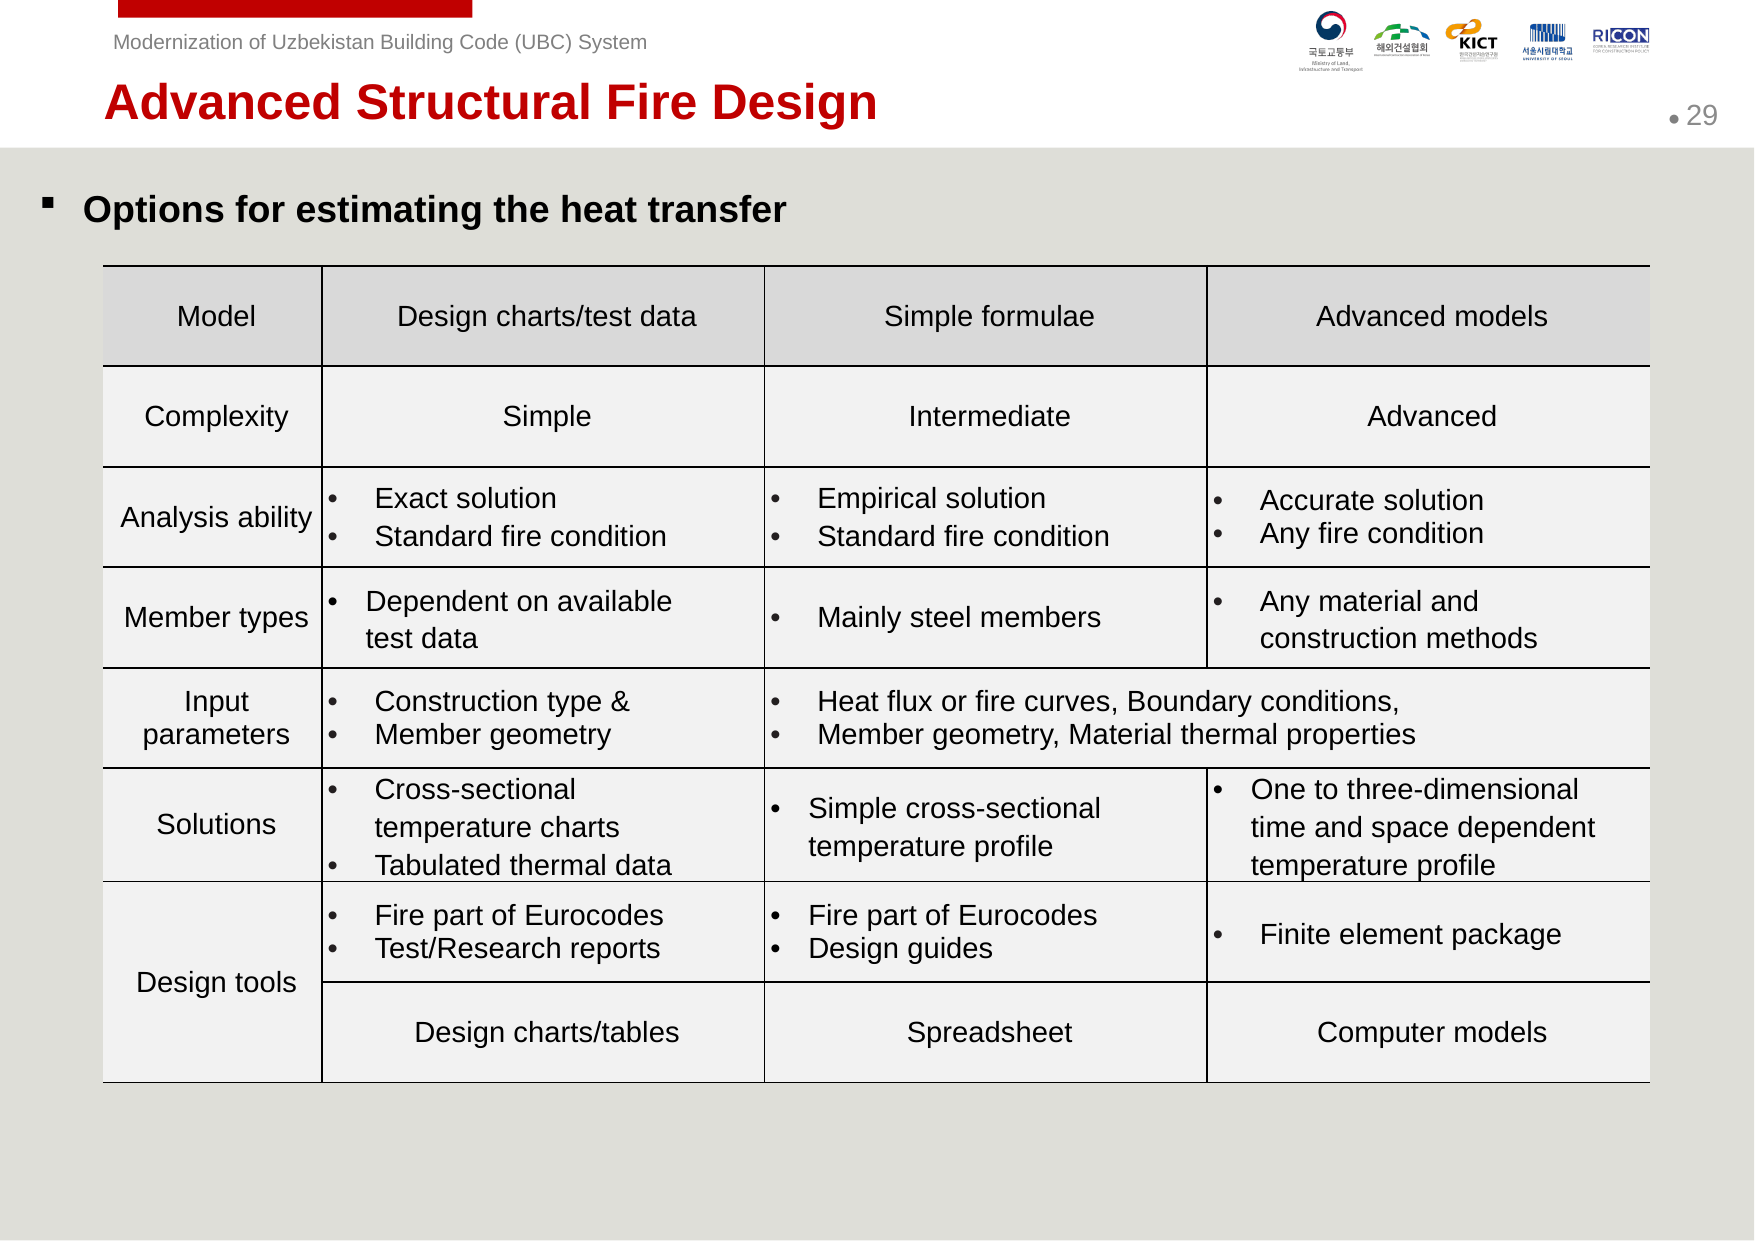

Advanced Structural Fire Design
Options for estimating the heat transfer

| Model | Design charts/test data | Simple formulae | Advanced models |
| --- | --- | --- | --- |
| Complexity | Simple | Intermediate | Advanced |
| Analysis ability | Exact solution Standard fire condition | Empirical solution Standard fire condition | Accurate solution Any fire condition |
| Member types | Dependent on available test data | Mainly steel members | Any material and construction methods |
| Input parameters | Construction type & Member geometry | Heat flux or fire curves, Boundary conditions, Member geometry, Material thermal properties |  |
| Solutions | Cross-sectional temperature charts Tabulated thermal data | Simple cross-sectional temperature profile | One to three-dimensional time and space dependent temperature profile |
| Design tools | Fire part of Eurocodes Test/Research reports | Fire part of Eurocodes Design guides | Finite element package |
|  | Design charts/tables | Spreadsheet | Computer models |